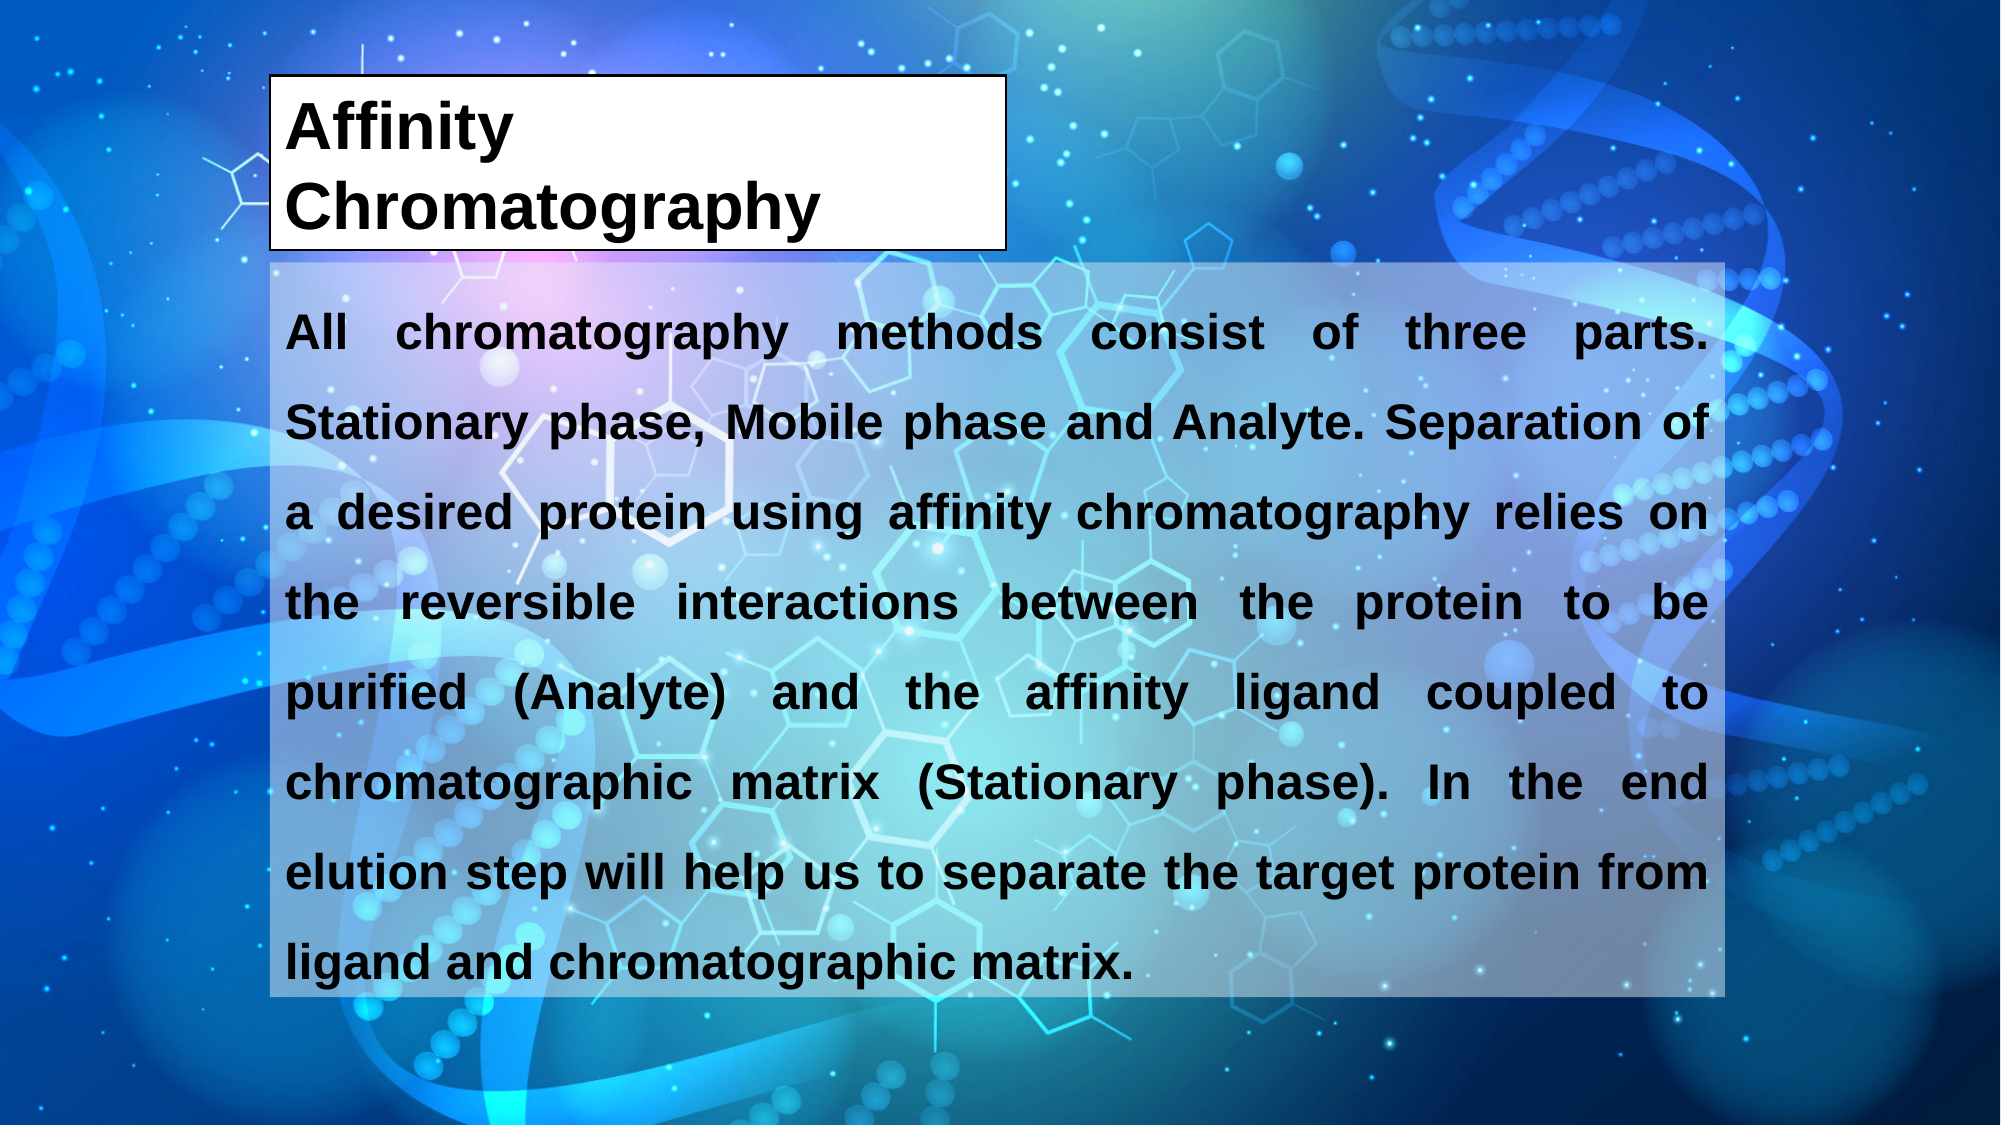

Affinity Chromatography

All chromatography methods consist of three parts. Stationary phase, Mobile phase and Analyte. Separation of a desired protein using affinity chromatography relies on the reversible interactions between the protein to be purified (Analyte) and the affinity ligand coupled to chromatographic matrix (Stationary phase). In the end elution step will help us to separate the target protein from ligand and chromatographic matrix.